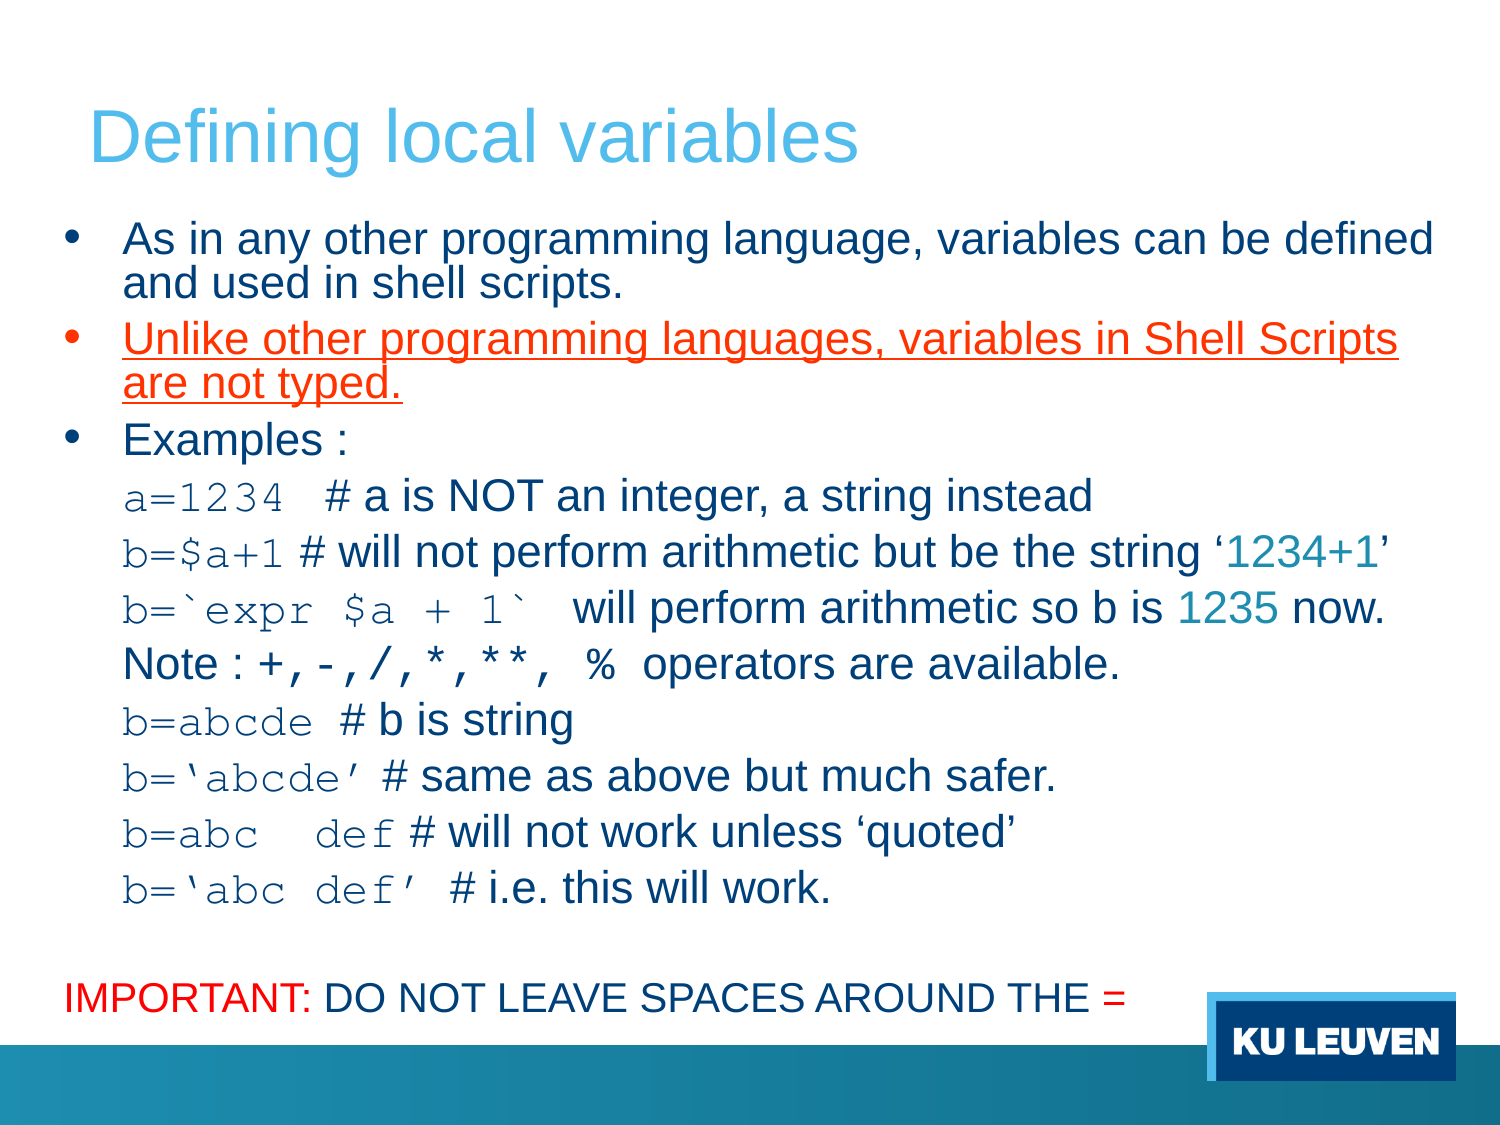

# Defining local variables
As in any other programming language, variables can be defined and used in shell scripts.
Unlike other programming languages, variables in Shell Scripts are not typed.
Examples :
	a=1234   # a is NOT an integer, a string instead
	b=$a+1 # will not perform arithmetic but be the string ‘1234+1’
	b=`expr $a + 1`   will perform arithmetic so b is 1235 now.
    	Note : +,-,/,*,**, % operators are available.
	b=abcde  # b is string
	b=‘abcde’ # same as above but much safer.
	b=abc  def # will not work unless ‘quoted’
	b=‘abc def’  # i.e. this will work.

IMPORTANT: DO NOT LEAVE SPACES AROUND THE =